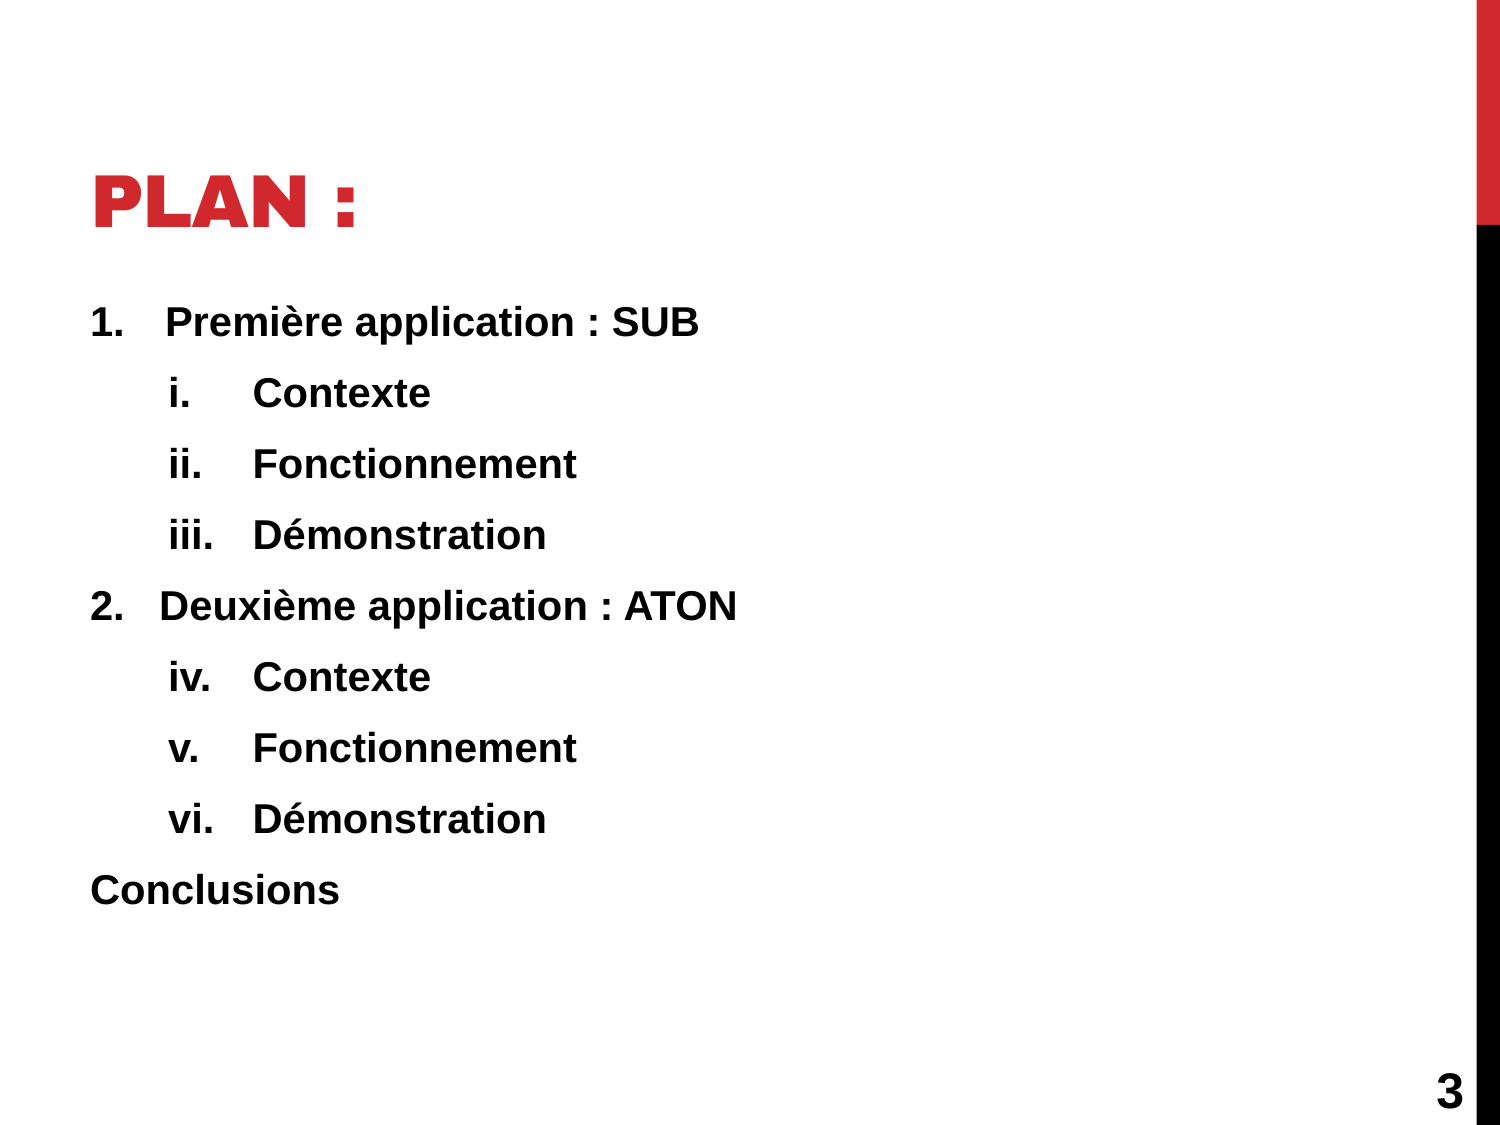

# PLAN :
Première application : SUB
Contexte
Fonctionnement
Démonstration
2.   Deuxième application : ATON
Contexte
Fonctionnement
Démonstration
Conclusions
3